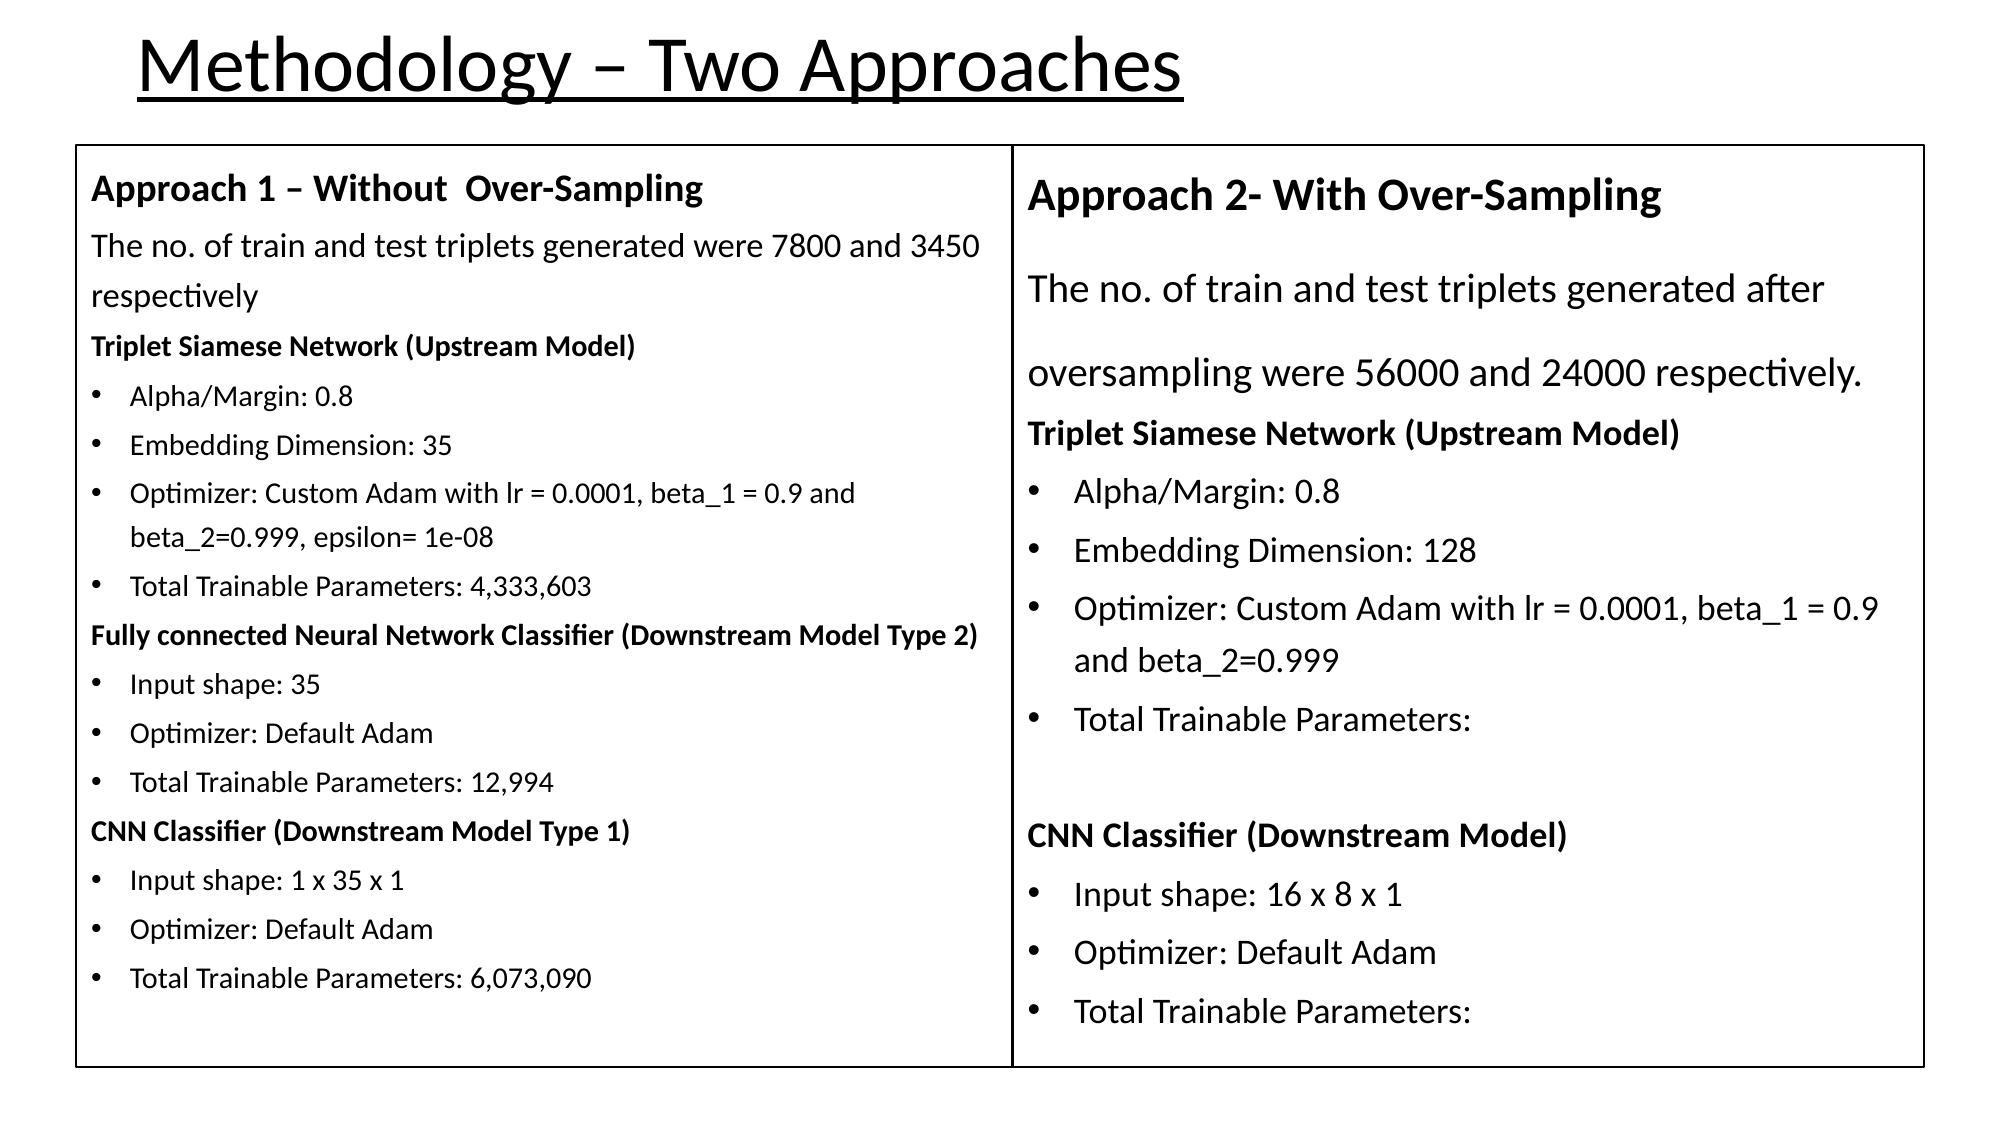

# Methodology – Two Approaches
Approach 2- With Over-Sampling
The no. of train and test triplets generated after oversampling were 56000 and 24000 respectively.
Triplet Siamese Network (Upstream Model)
Alpha/Margin: 0.8
Embedding Dimension: 128
Optimizer: Custom Adam with lr = 0.0001, beta_1 = 0.9 and beta_2=0.999
Total Trainable Parameters:

CNN Classifier (Downstream Model)
Input shape: 16 x 8 x 1
Optimizer: Default Adam
Total Trainable Parameters:

Approach 1 – Without  Over-Sampling
The no. of train and test triplets generated were 7800 and 3450 respectively
Triplet Siamese Network (Upstream Model)
Alpha/Margin: 0.8
Embedding Dimension: 35
Optimizer: Custom Adam with lr = 0.0001, beta_1 = 0.9 and beta_2=0.999, epsilon= 1e-08
Total Trainable Parameters: 4,333,603
Fully connected Neural Network Classifier (Downstream Model Type 2)
Input shape: 35
Optimizer: Default Adam
Total Trainable Parameters: 12,994
CNN Classifier (Downstream Model Type 1)
Input shape: 1 x 35 x 1
Optimizer: Default Adam
Total Trainable Parameters: 6,073,090